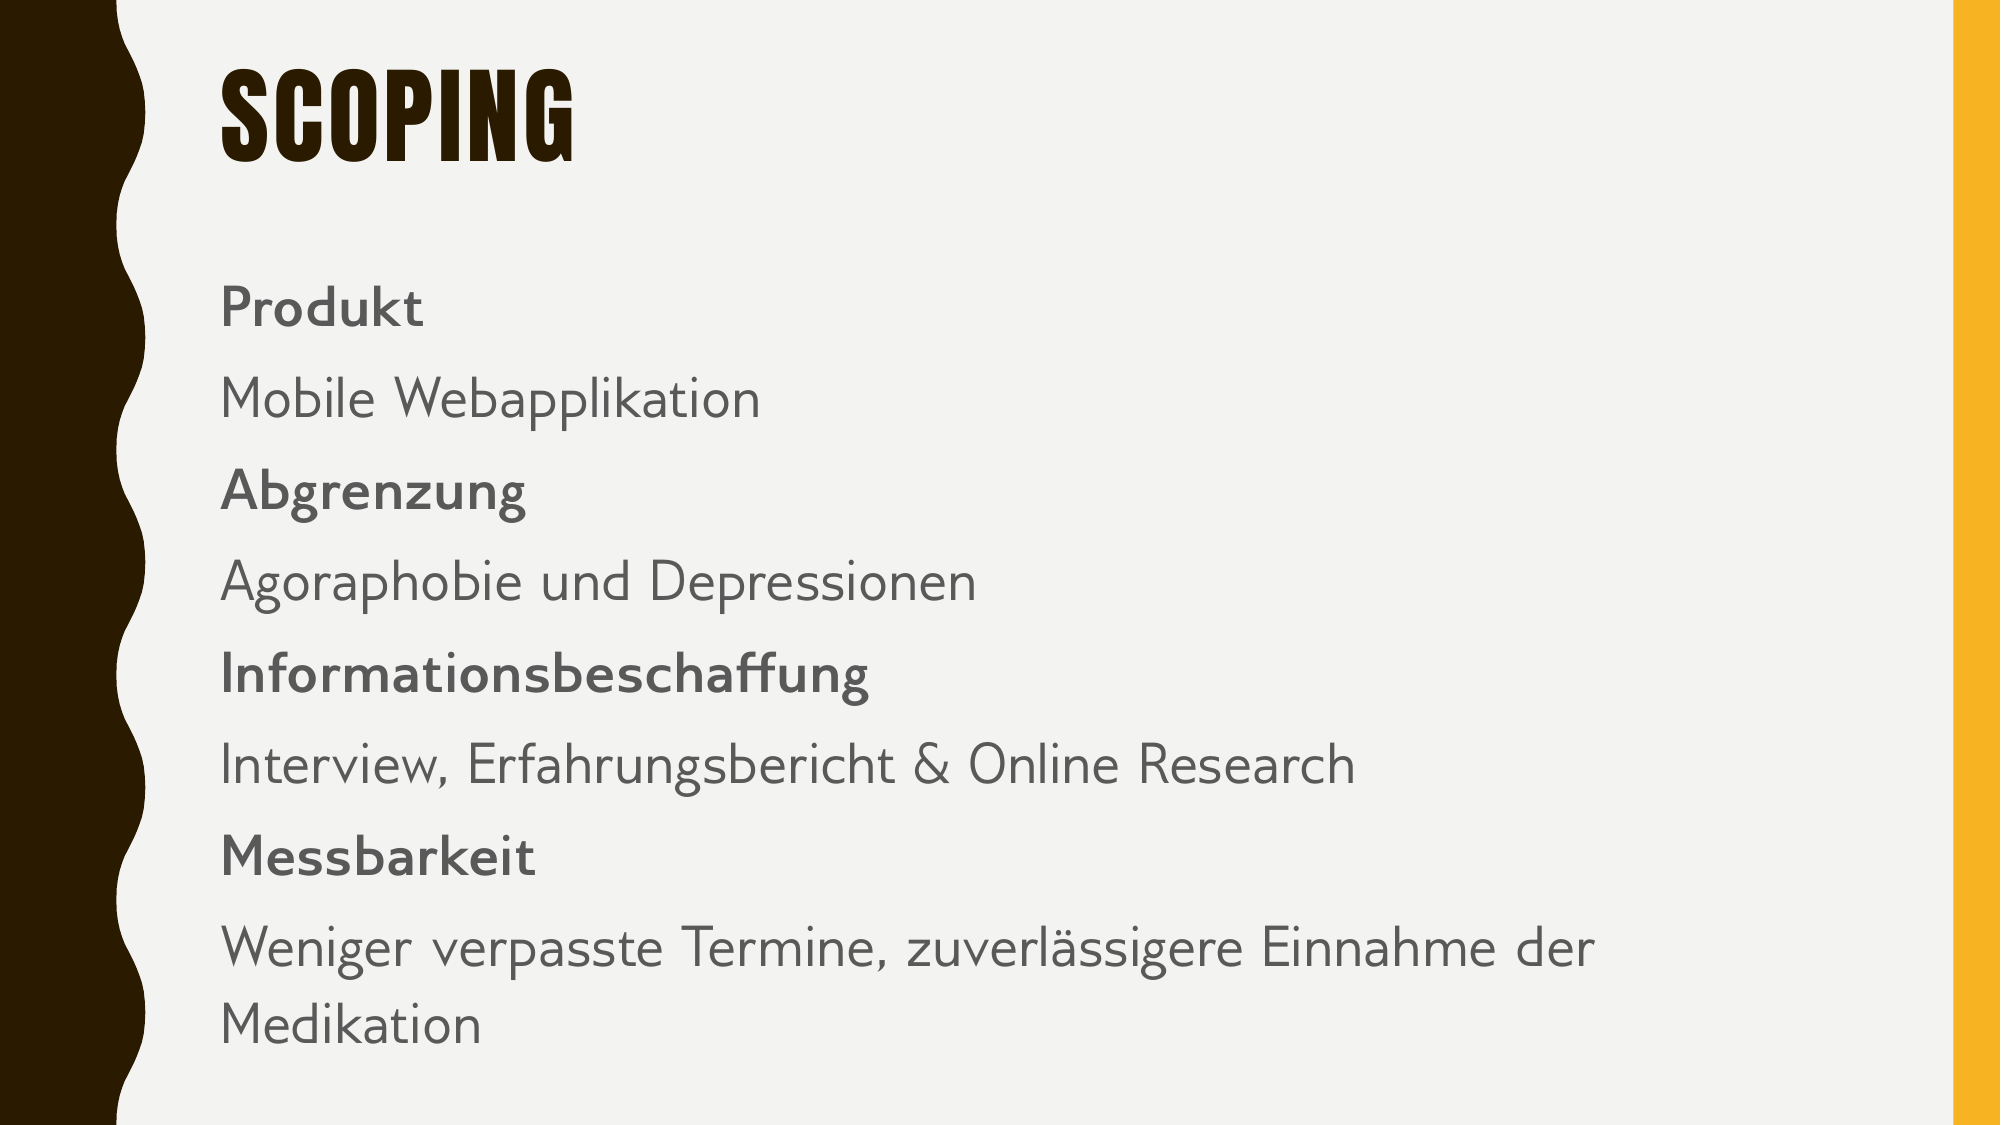

# Scoping
Produkt
Mobile Webapplikation
Abgrenzung
Agoraphobie und Depressionen
Informationsbeschaffung
Interview, Erfahrungsbericht & Online Research
Messbarkeit
Weniger verpasste Termine, zuverlässigere Einnahme der Medikation